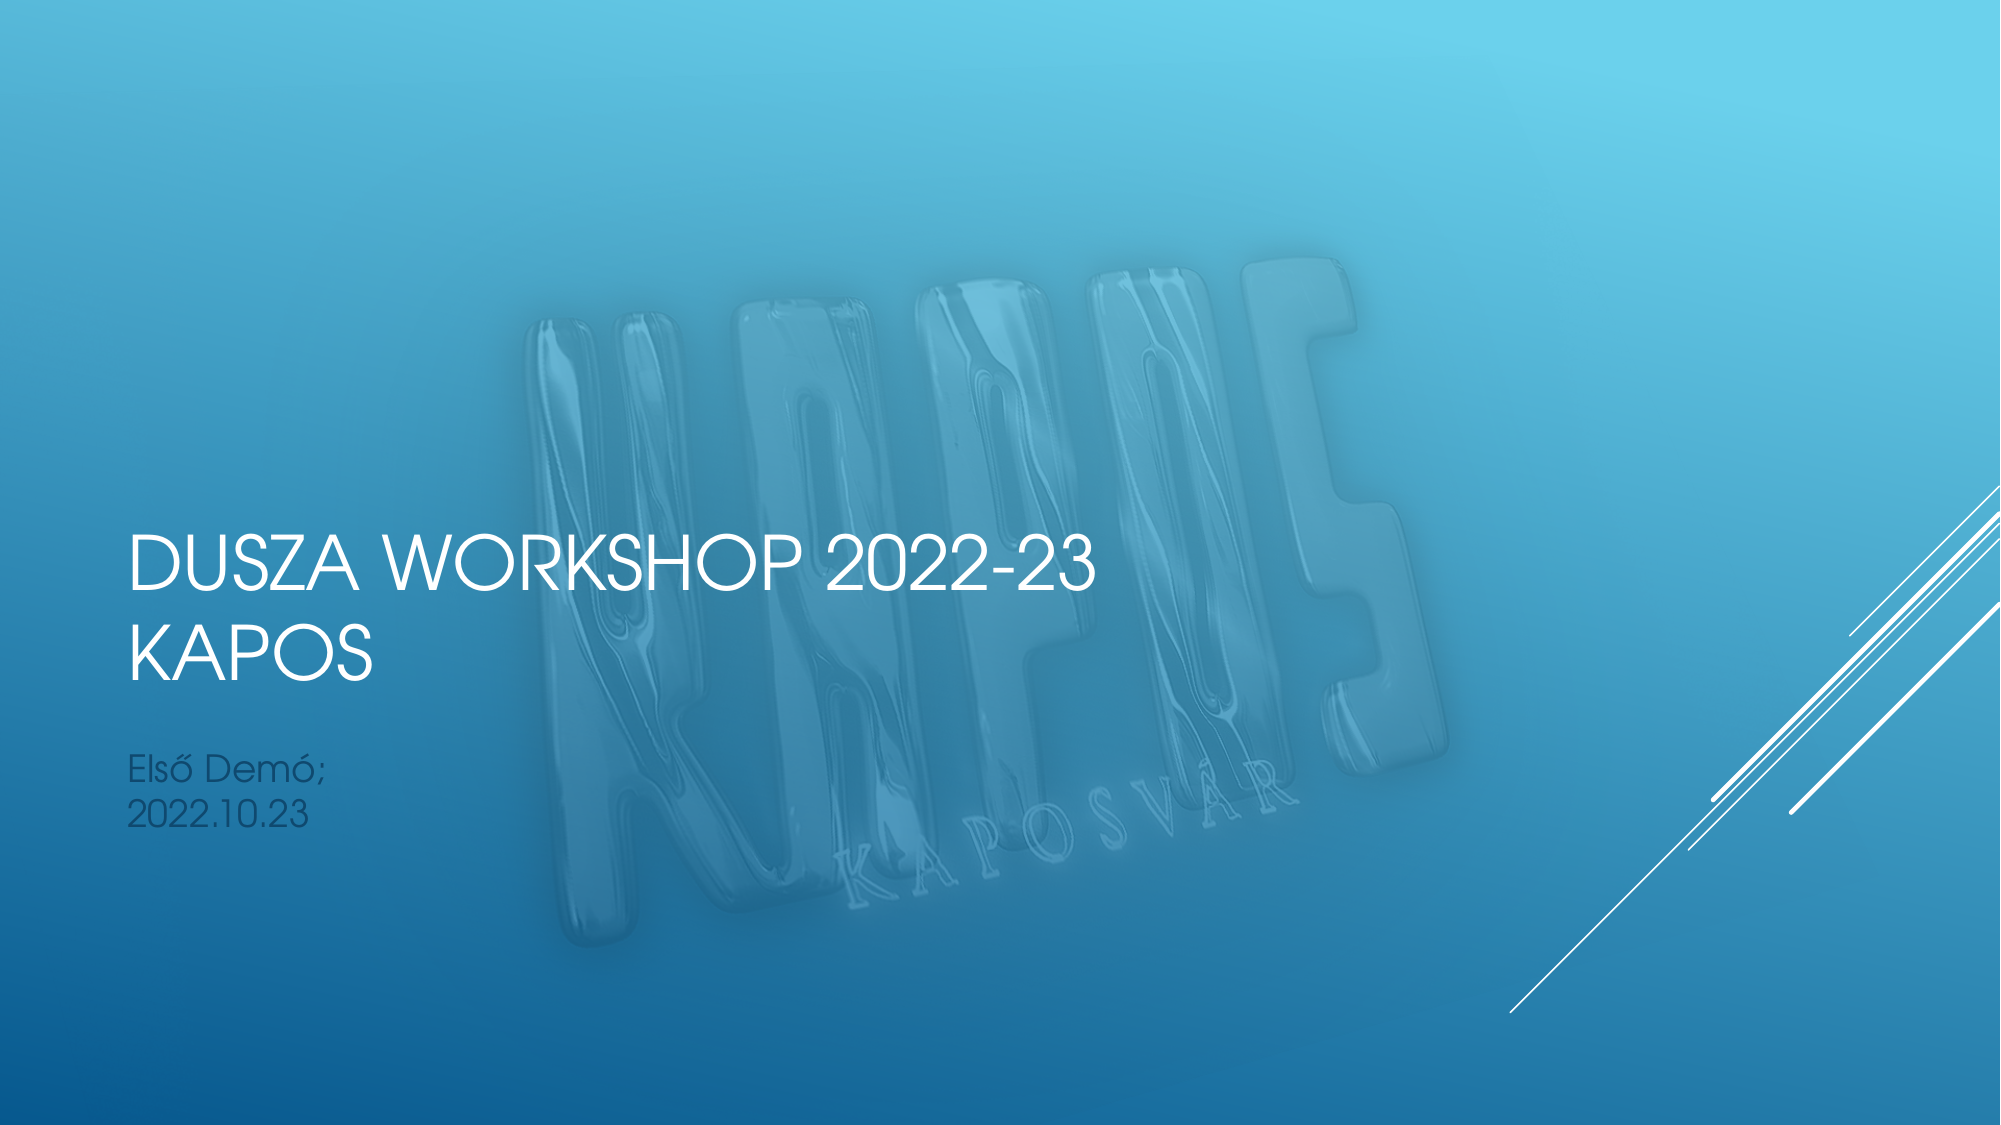

# Dusza workshop 2022-23 kapos
Első Demó;
2022.10.23